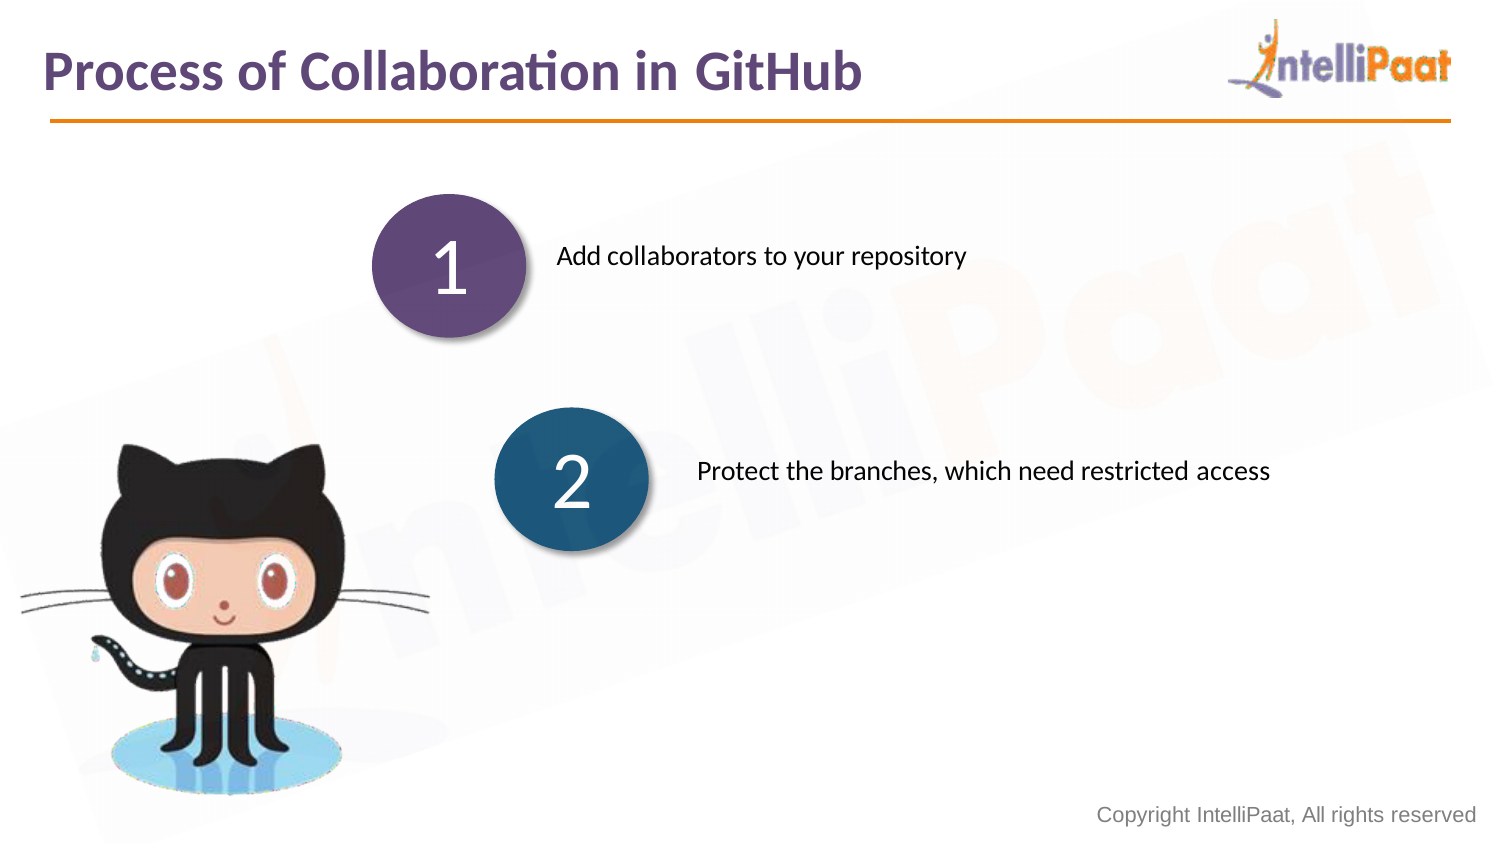

Process of Collaboration in GitHub

1
Add collaborators to your repository

2
Protect the branches, which need restricted access
Copyright IntelliPaat, All rights reserved